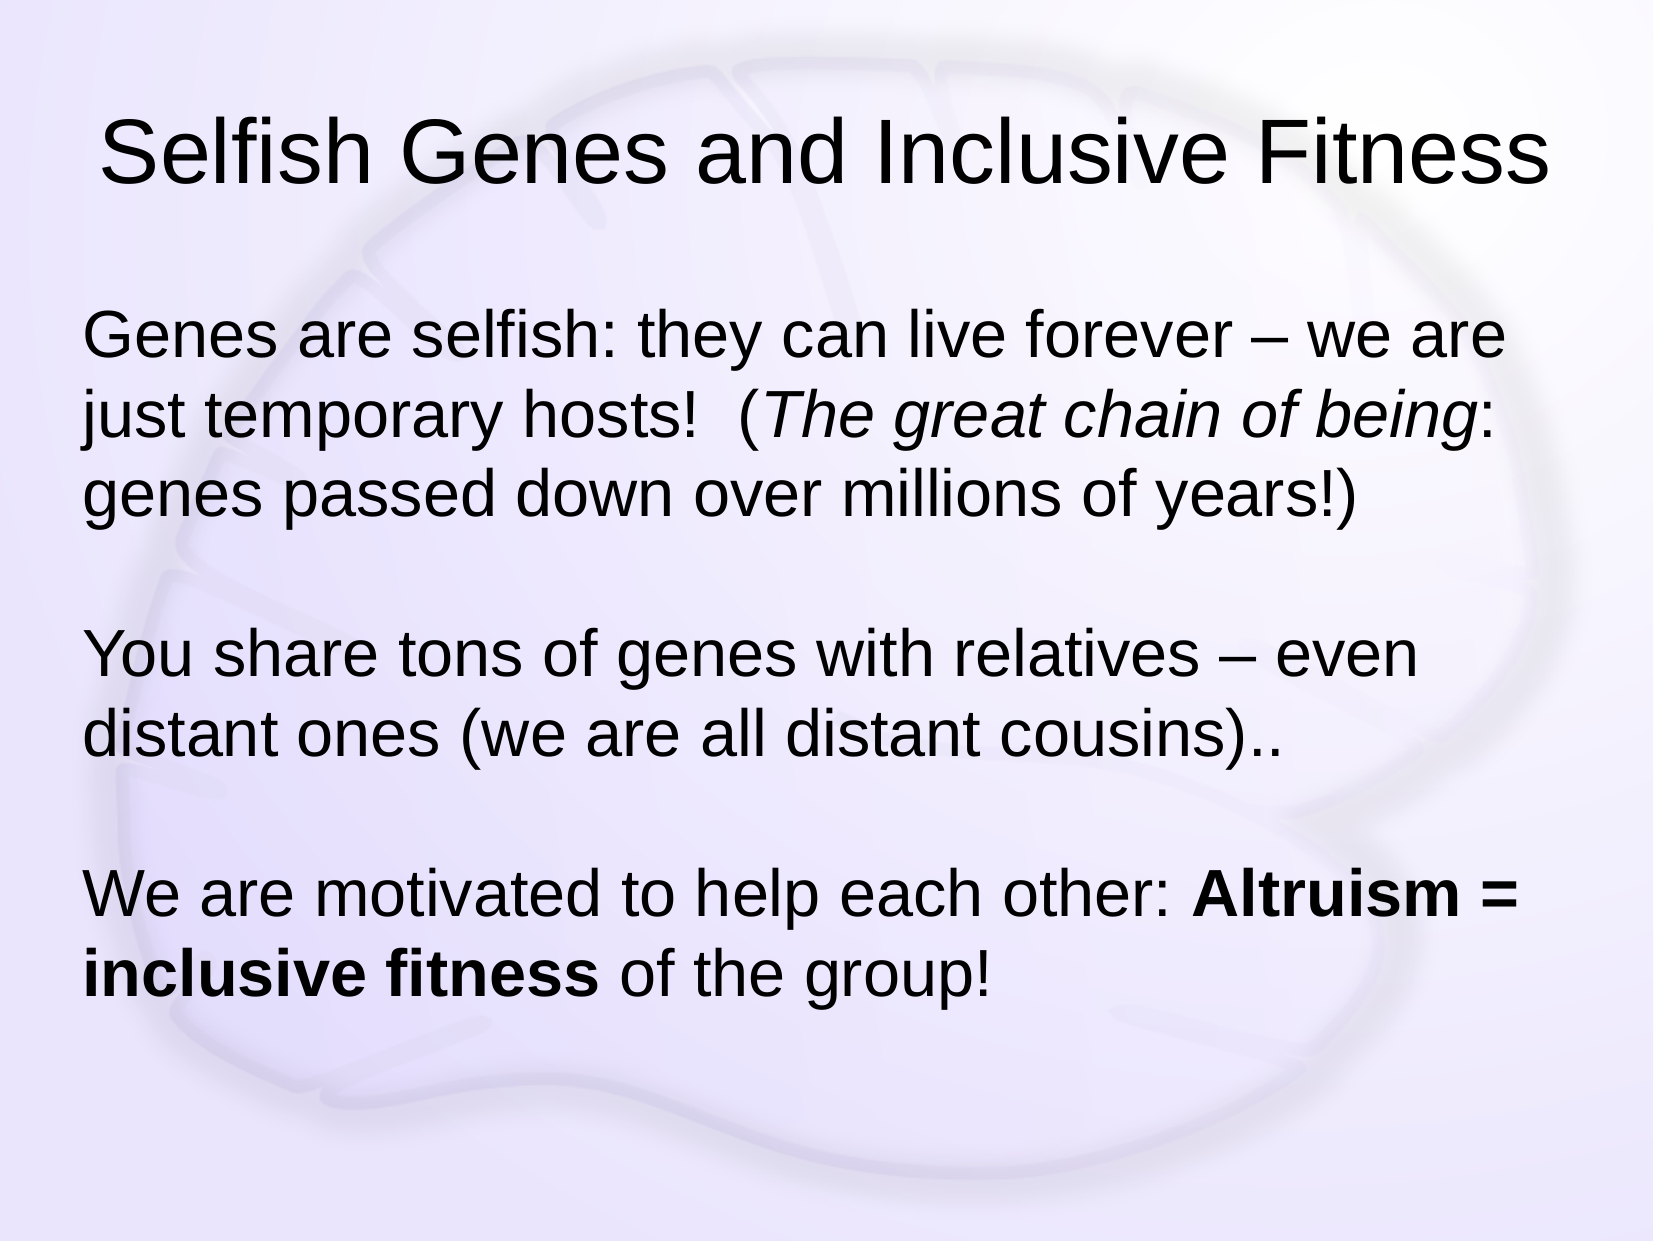

# Selfish Genes and Inclusive Fitness
Genes are selfish: they can live forever – we are just temporary hosts!  (The great chain of being: genes passed down over millions of years!)

You share tons of genes with relatives – even distant ones (we are all distant cousins)..

We are motivated to help each other: Altruism = inclusive fitness of the group!